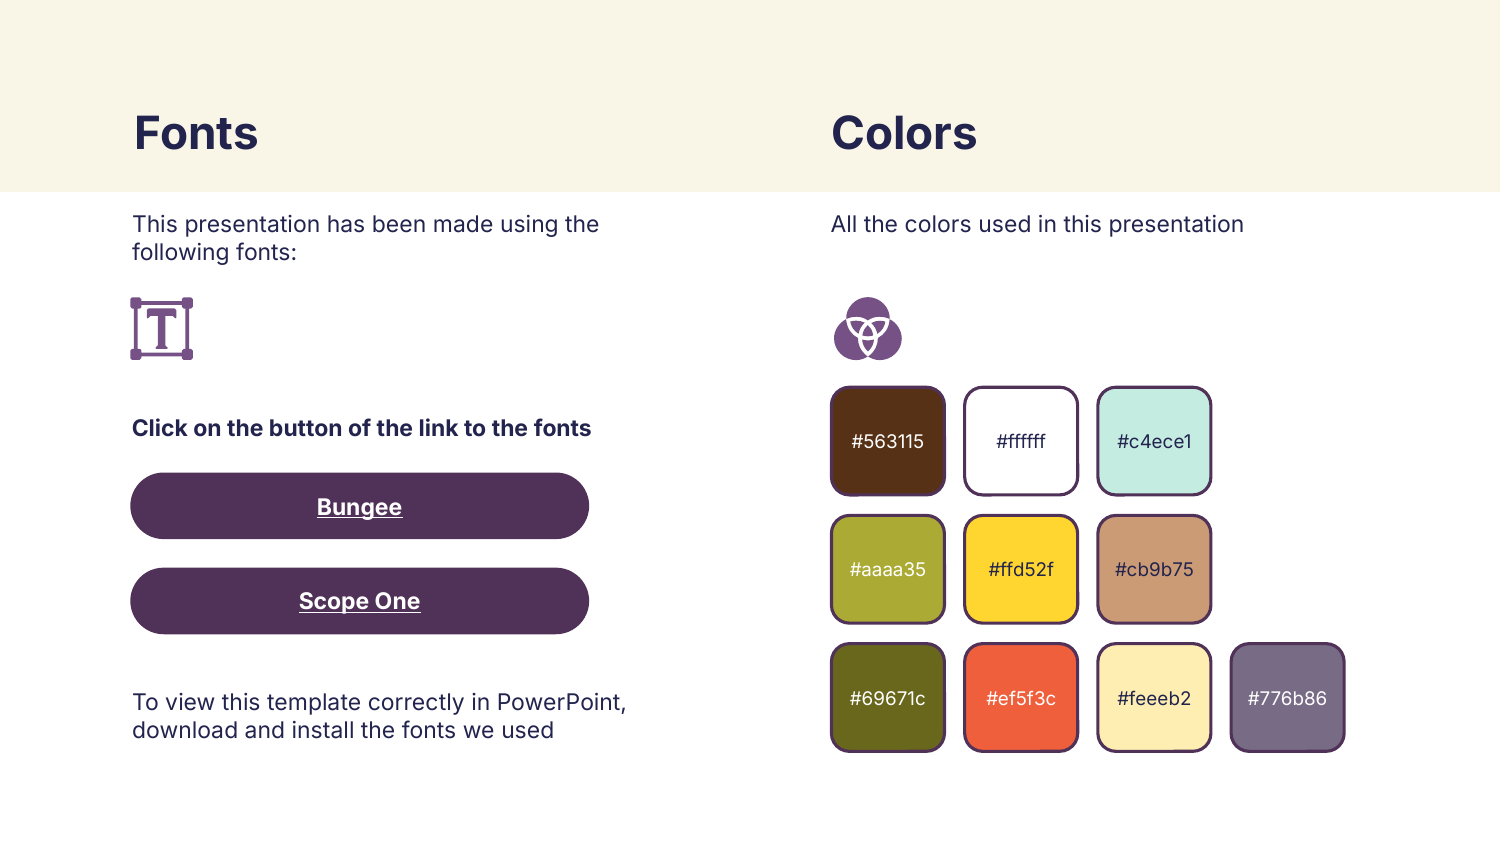

# Fonts
Colors
This presentation has been made using the following fonts:
All the colors used in this presentation

Click on the button of the link to the fonts
#563115
#ffffff
#c4ece1
Bungee

#aaaa35
#ffd52f
#cb9b75
Scope One

#776b86
#69671c
#ef5f3c
#feeeb2
To view this template correctly in PowerPoint, download and install the fonts we used